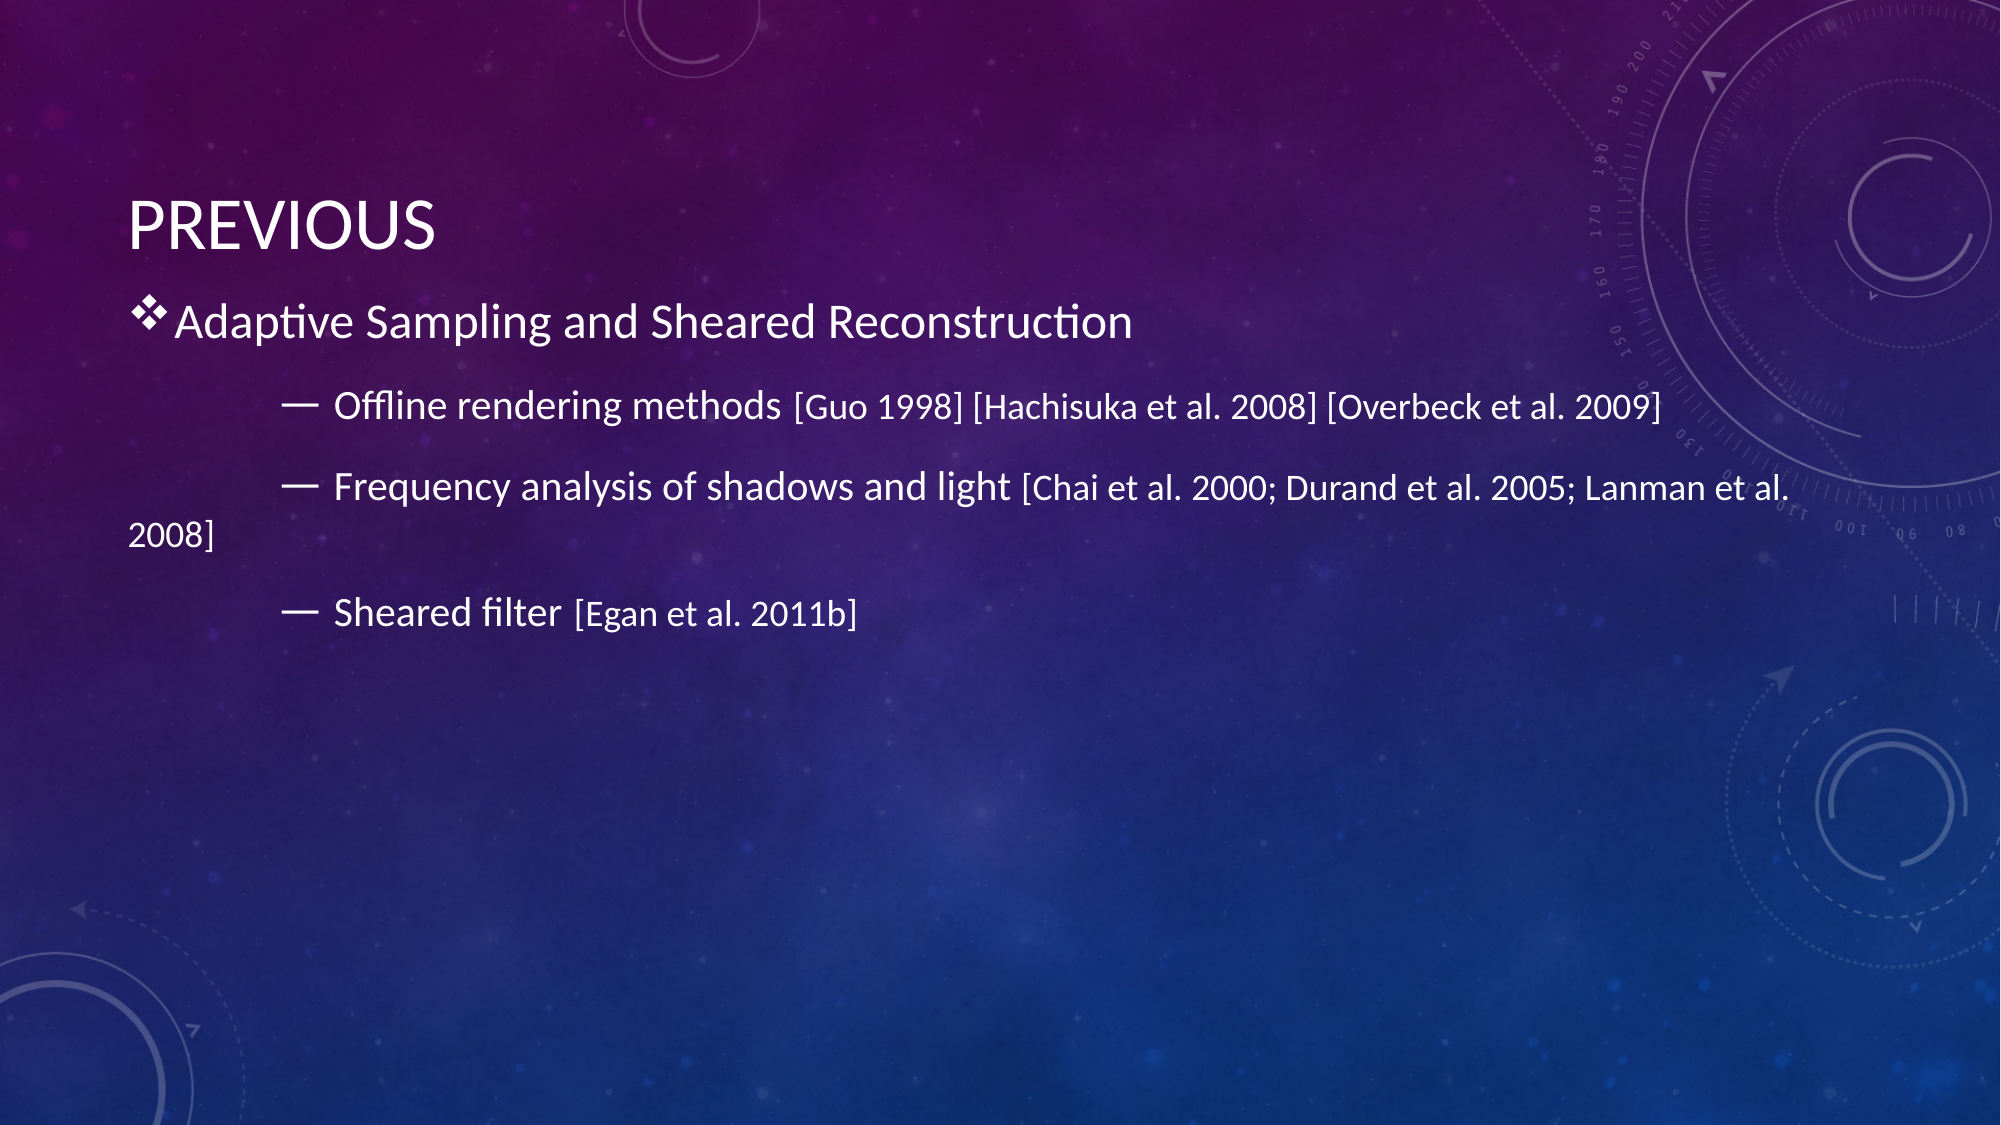

# Previous
Adaptive Sampling and Sheared Reconstruction
	— Offline rendering methods [Guo 1998] [Hachisuka et al. 2008] [Overbeck et al. 2009]
	— Frequency analysis of shadows and light [Chai et al. 2000; Durand et al. 2005; Lanman et al. 2008]
	— Sheared filter [Egan et al. 2011b]